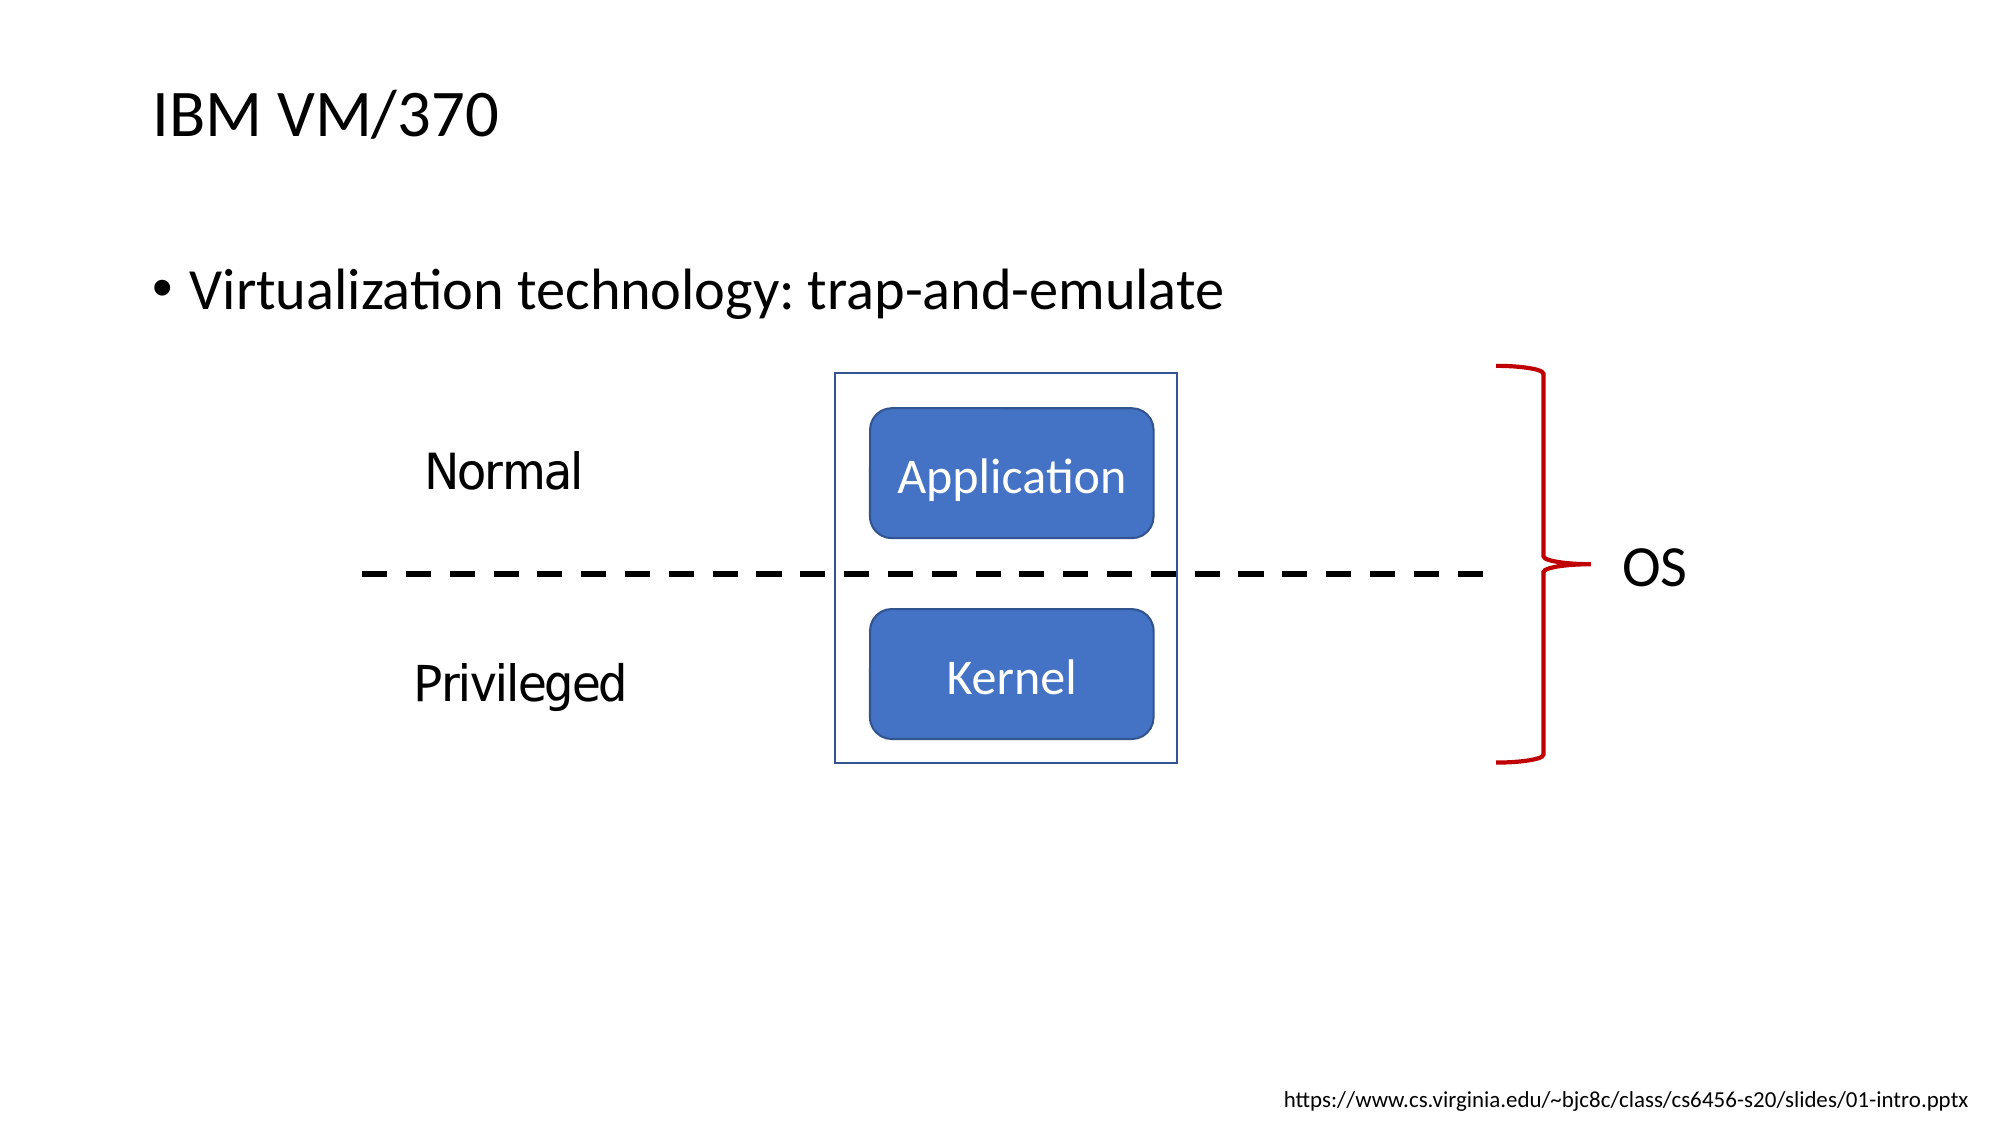

# IBM VM/370
Virtualization technology: trap-and-emulate

Application
Normal
Privileged
OS
Kernel
       https://www.cs.virginia.edu/~bjc8c/class/cs6456-s20/slides/01-intro.pptx